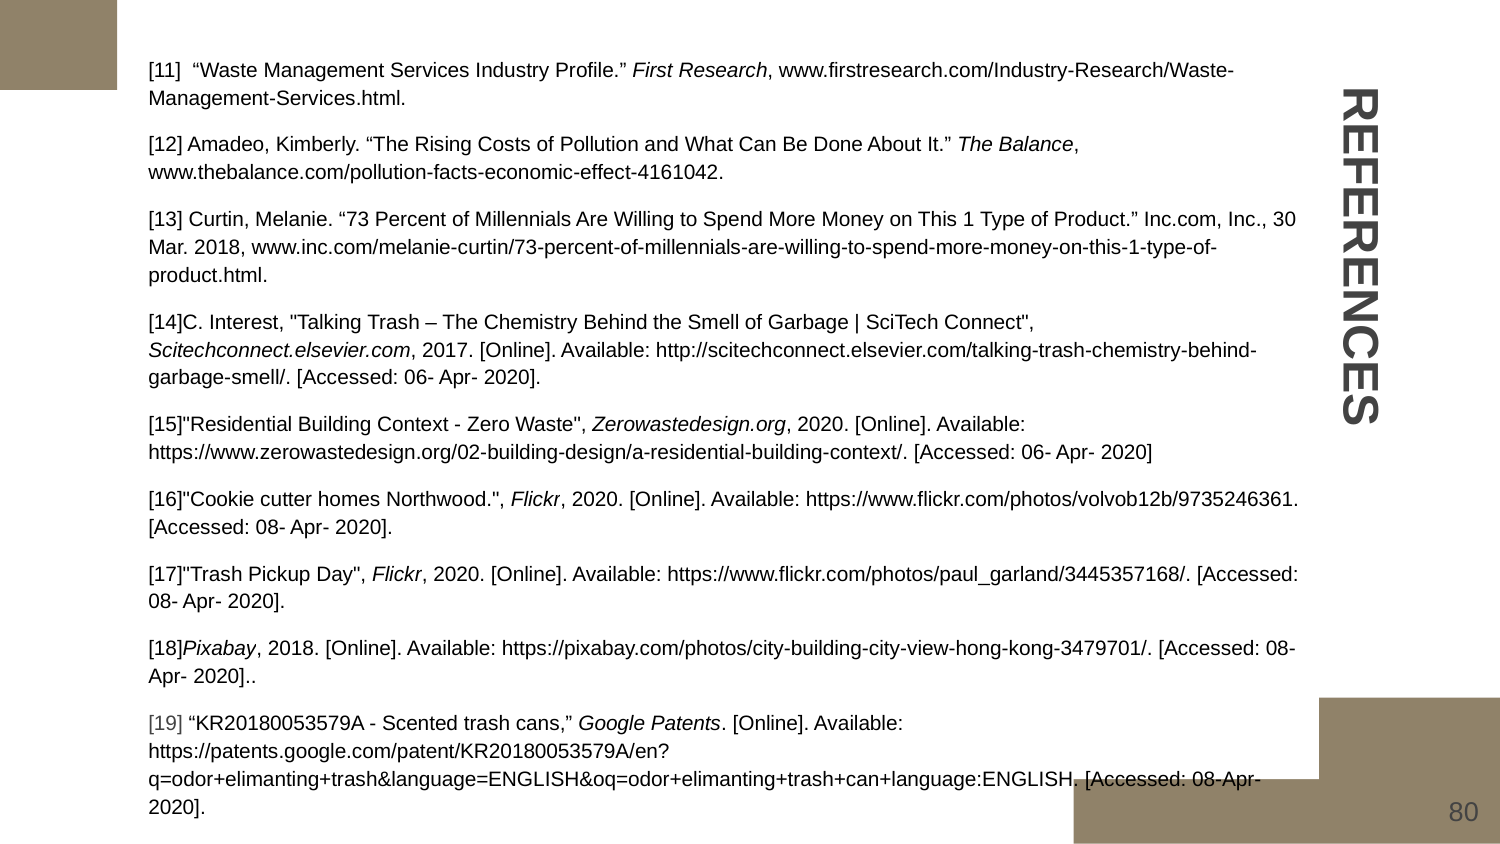

[11]  “Waste Management Services Industry Profile.” First Research, www.firstresearch.com/Industry-Research/Waste-Management-Services.html.
[12] Amadeo, Kimberly. “The Rising Costs of Pollution and What Can Be Done About It.” The Balance, www.thebalance.com/pollution-facts-economic-effect-4161042.
[13] Curtin, Melanie. “73 Percent of Millennials Are Willing to Spend More Money on This 1 Type of Product.” Inc.com, Inc., 30 Mar. 2018, www.inc.com/melanie-curtin/73-percent-of-millennials-are-willing-to-spend-more-money-on-this-1-type-of-product.html.
[14]C. Interest, "Talking Trash – The Chemistry Behind the Smell of Garbage | SciTech Connect", Scitechconnect.elsevier.com, 2017. [Online]. Available: http://scitechconnect.elsevier.com/talking-trash-chemistry-behind-garbage-smell/. [Accessed: 06- Apr- 2020].
[15]"Residential Building Context - Zero Waste", Zerowastedesign.org, 2020. [Online]. Available: https://www.zerowastedesign.org/02-building-design/a-residential-building-context/. [Accessed: 06- Apr- 2020]
[16]"Cookie cutter homes Northwood.", Flickr, 2020. [Online]. Available: https://www.flickr.com/photos/volvob12b/9735246361. [Accessed: 08- Apr- 2020].
[17]"Trash Pickup Day", Flickr, 2020. [Online]. Available: https://www.flickr.com/photos/paul_garland/3445357168/. [Accessed: 08- Apr- 2020].
[18]Pixabay, 2018. [Online]. Available: https://pixabay.com/photos/city-building-city-view-hong-kong-3479701/. [Accessed: 08- Apr- 2020]..
[19] “KR20180053579A - Scented trash cans,” Google Patents. [Online]. Available: https://patents.google.com/patent/KR20180053579A/en?q=odor+elimanting+trash&language=ENGLISH&oq=odor+elimanting+trash+can+language:ENGLISH. [Accessed: 08-Apr-2020].
# REFERENCES

80